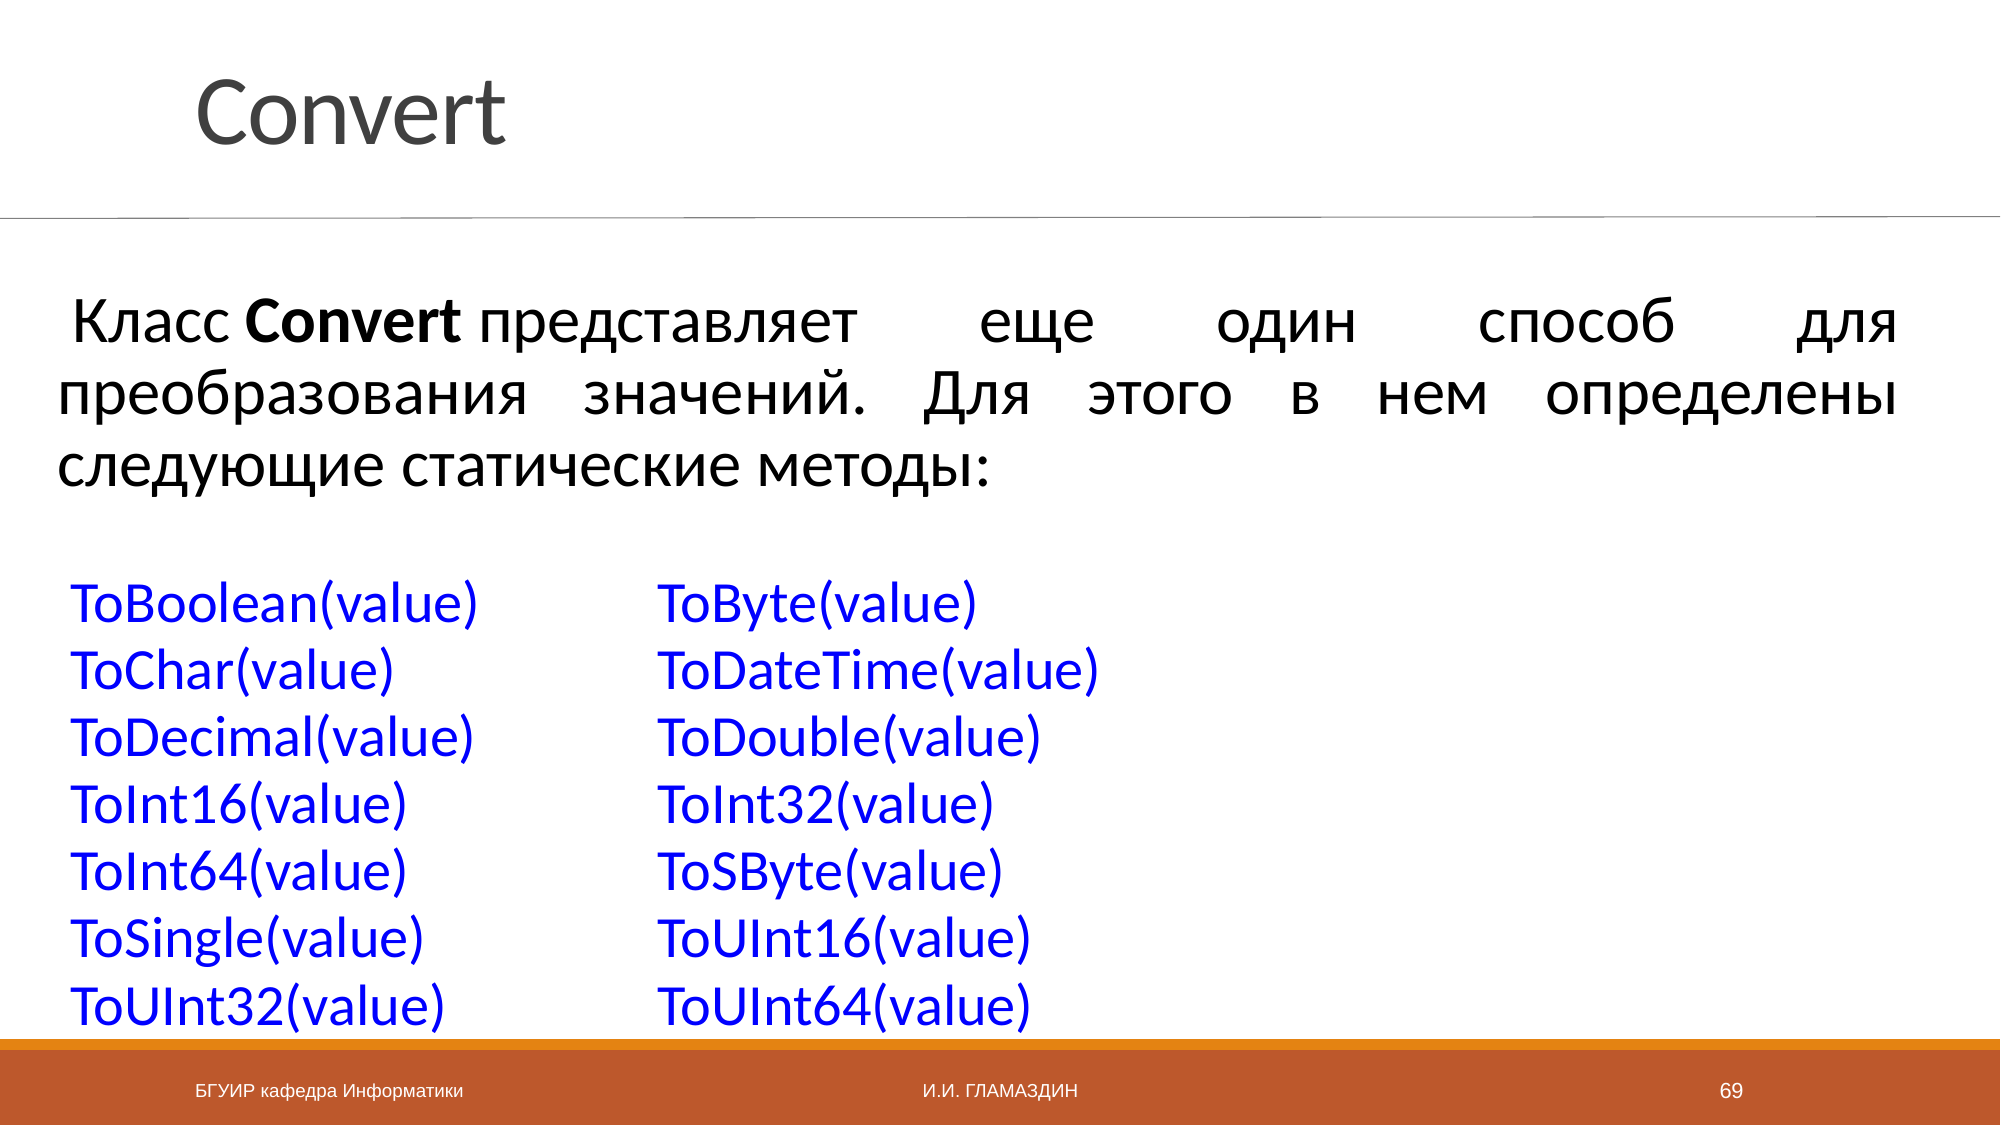

# Convert
Класс Convert представляет еще один способ для преобразования значений. Для этого в нем определены следующие статические методы:

ToBoolean(value)		ToByte(value)
ToChar(value)		ToDateTime(value)
ToDecimal(value)		ToDouble(value)
ToInt16(value)		ToInt32(value)
ToInt64(value)		ToSByte(value)
ToSingle(value)		ToUInt16(value)
ToUInt32(value)		ToUInt64(value)

БГУИР кафедра Информатики
И.И. Гламаздин
69